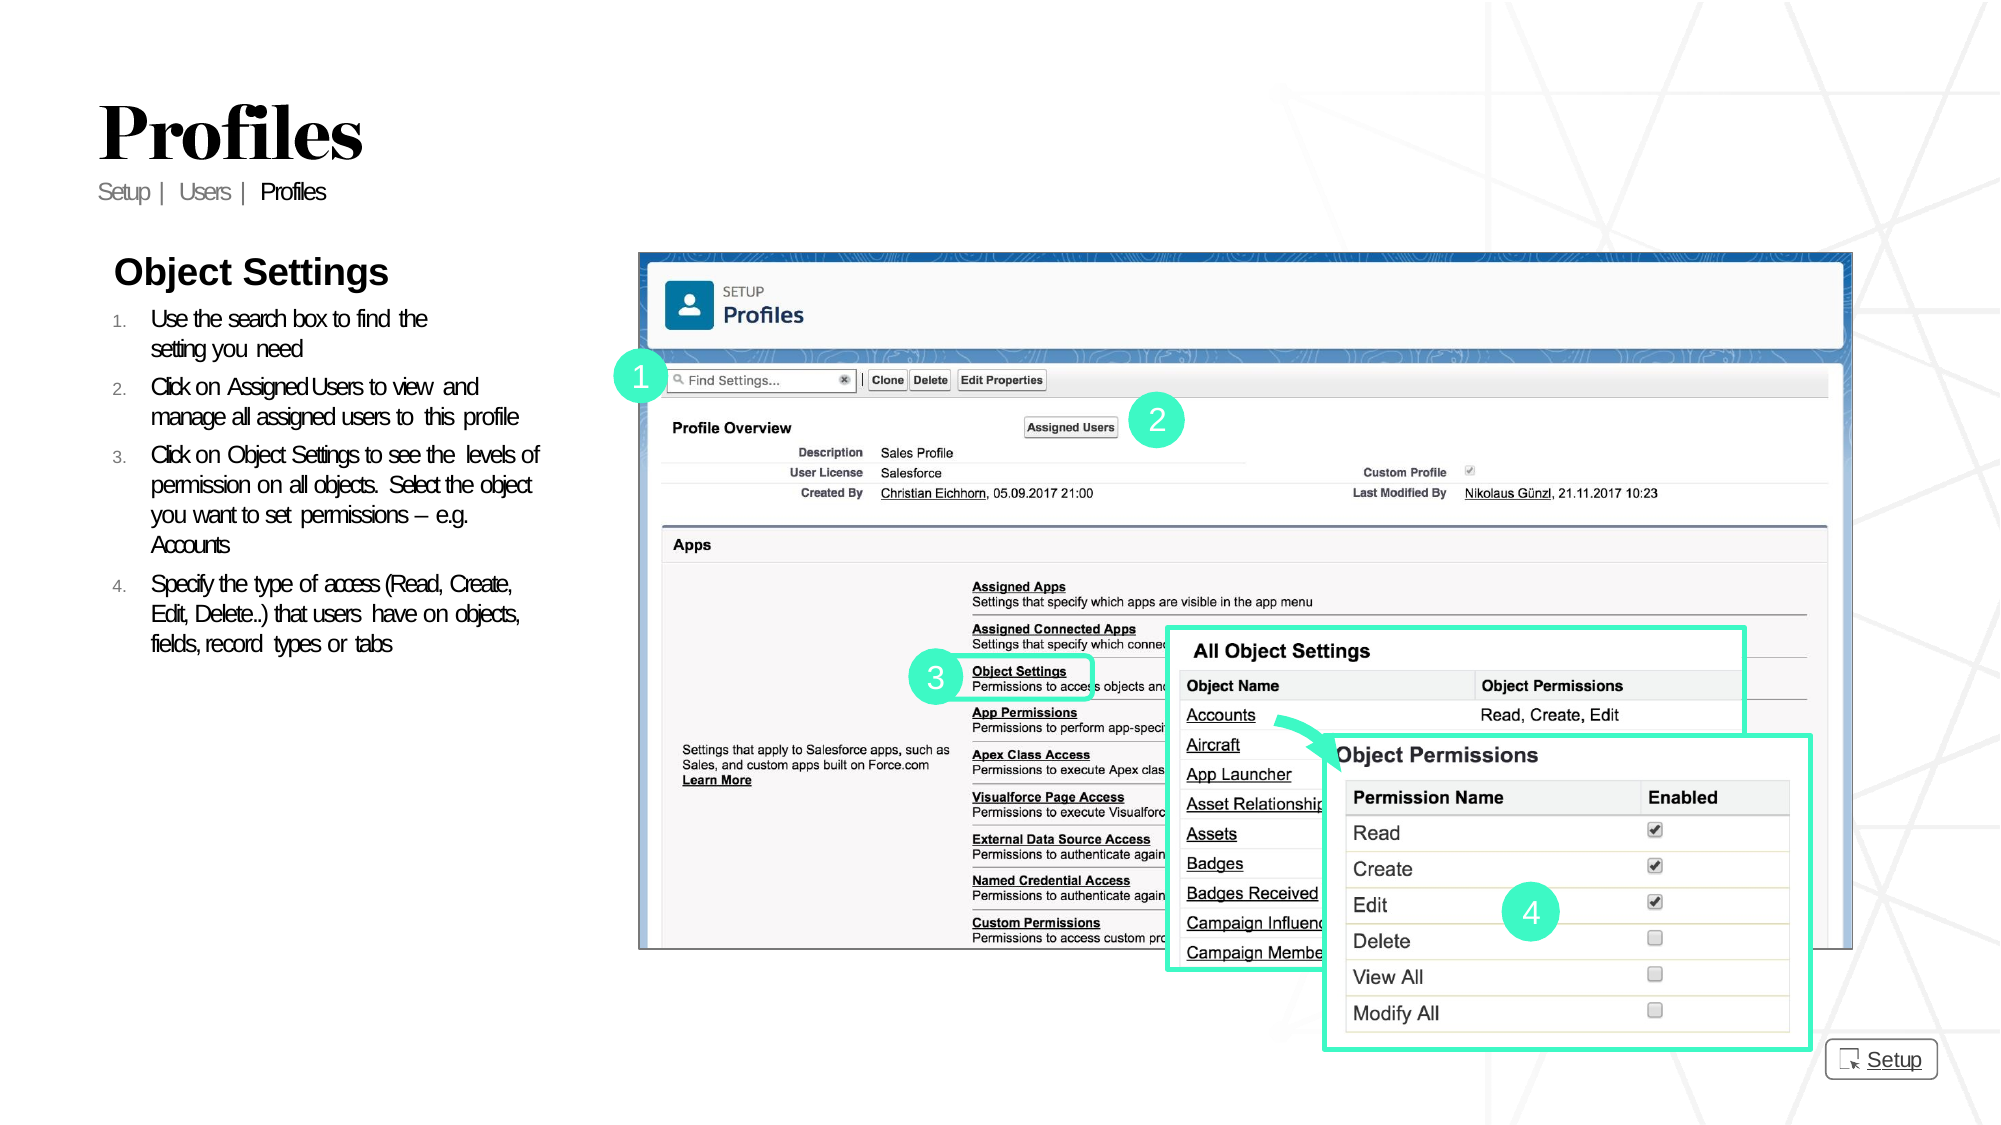

Setup | Users | Profiles
# Object Settings

Use the search box to find the
setting you need
Click on Assigned Users to view  and manage all assigned users to  this profile
Click on Object Settings to see the  levels of permission on all objects.  Select the object you want to set  permissions – e.g. Accounts
Specify the type of access (Read,  Create, Edit, Delete..) that users  have on objects, fields, record  types or tabs

1

2

3

4

Setup